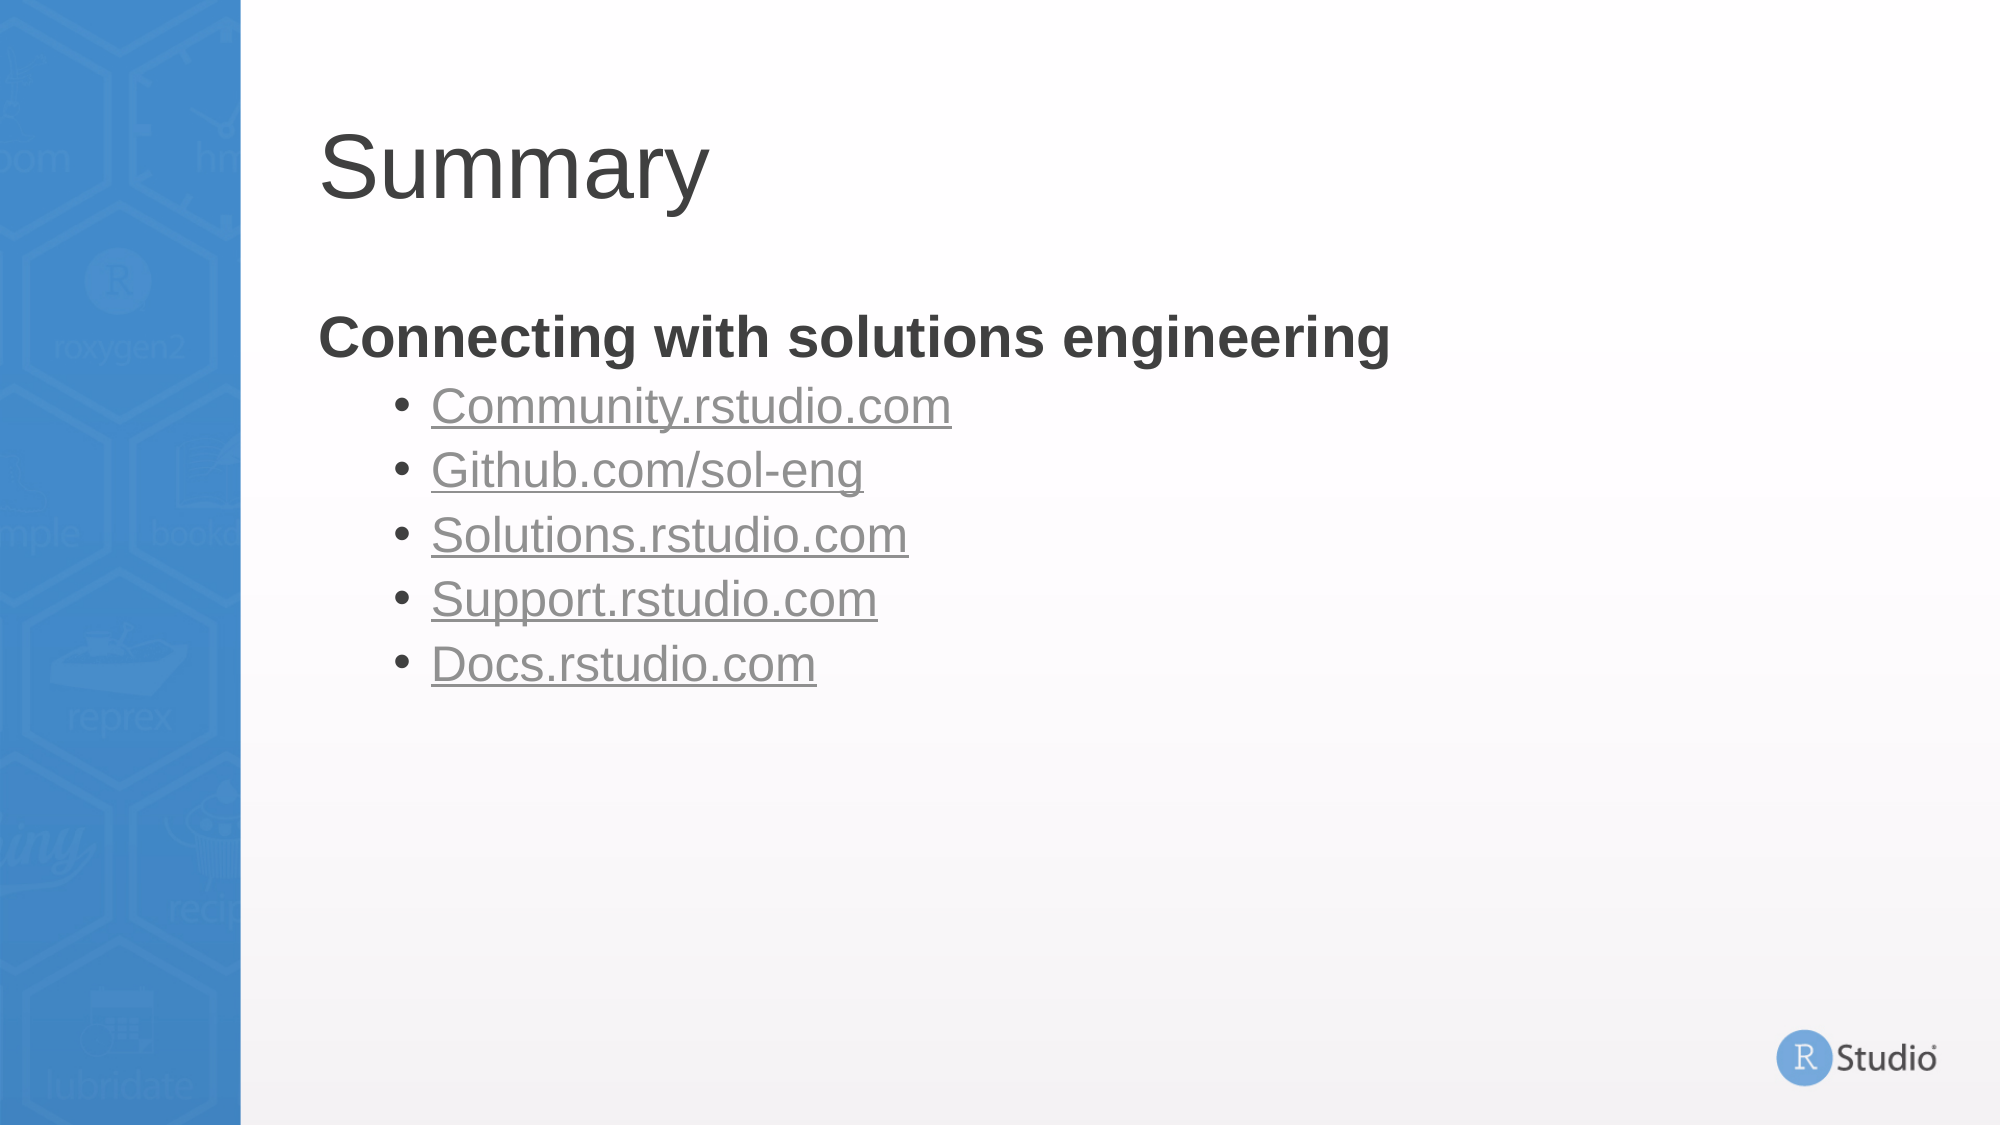

# Summary
Connecting with solutions engineering
Community.rstudio.com
Github.com/sol-eng
Solutions.rstudio.com
Support.rstudio.com
Docs.rstudio.com